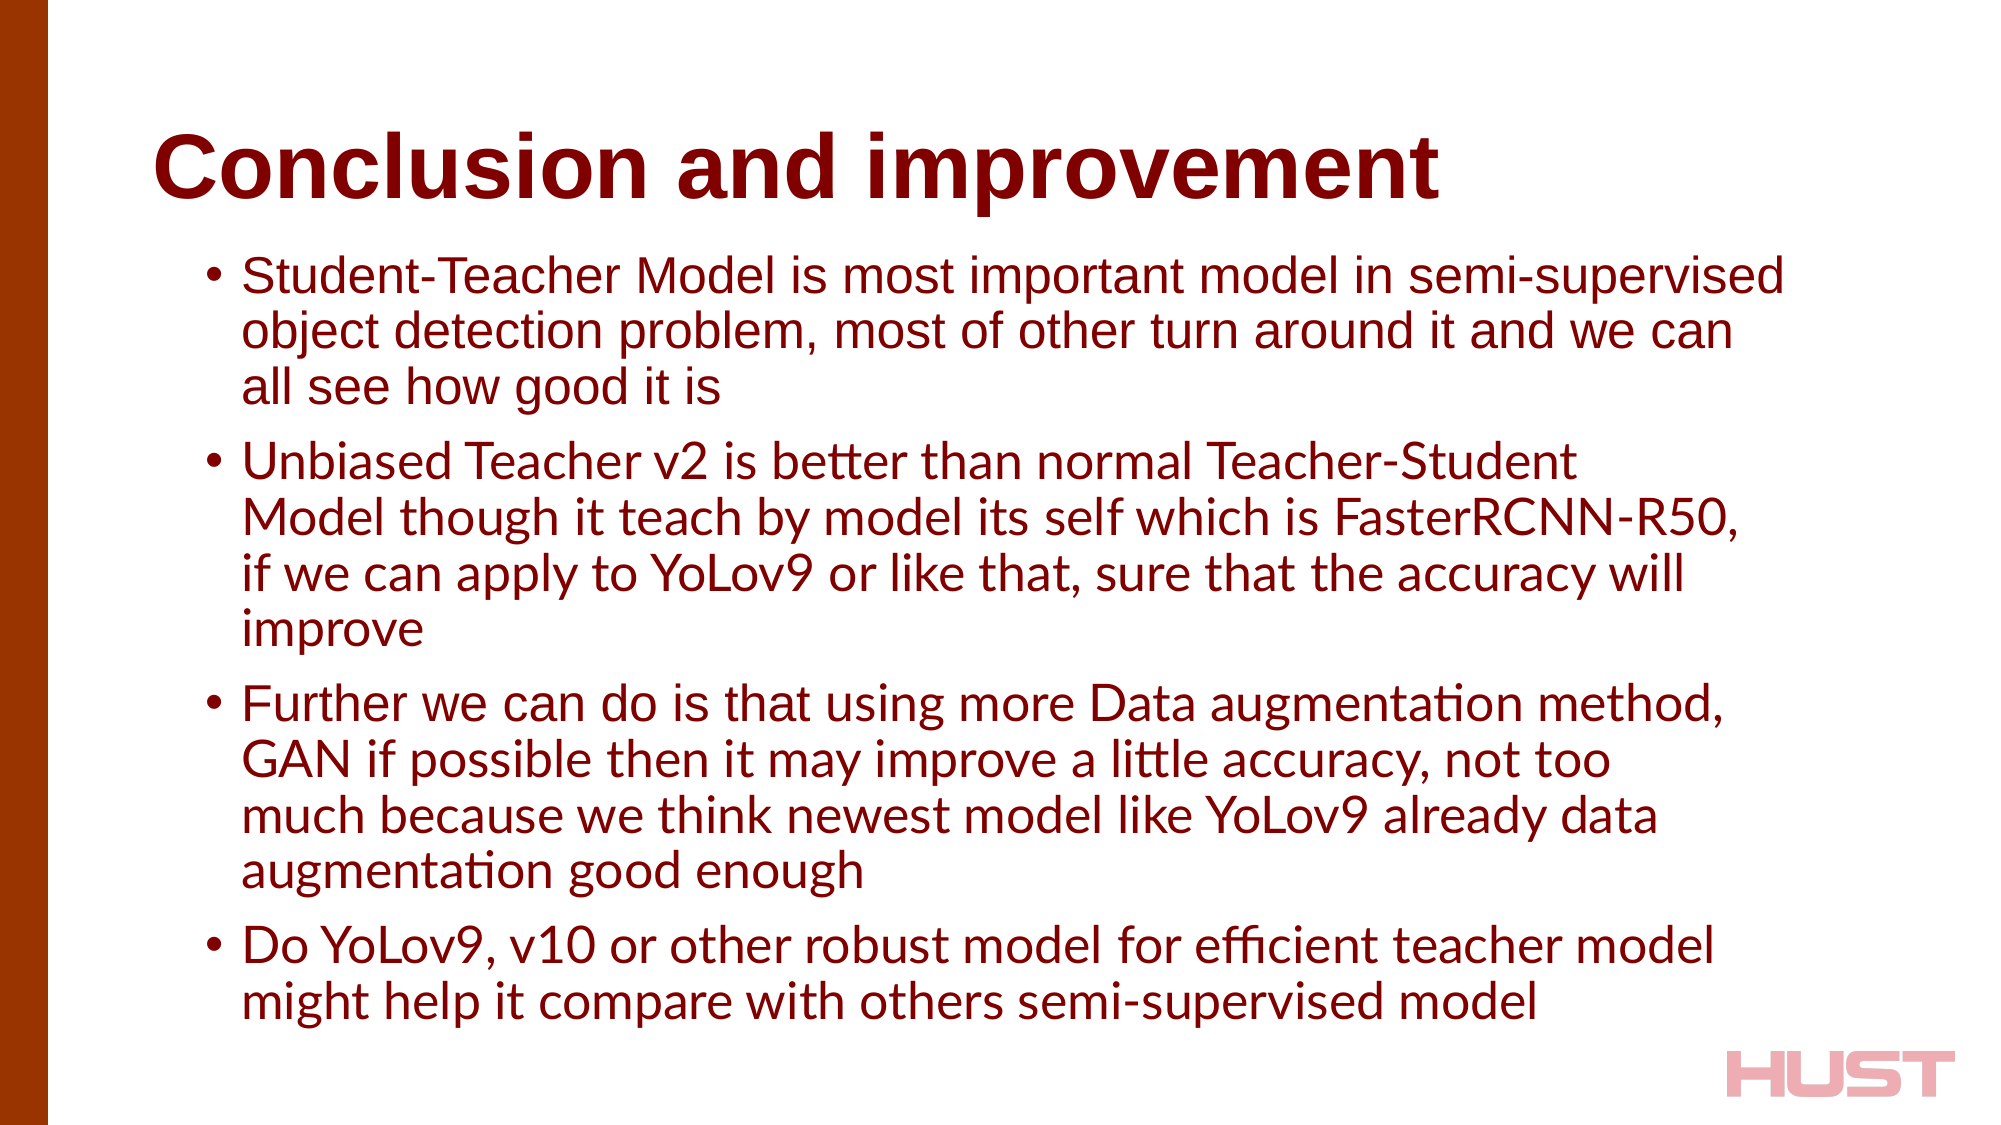

# Conclusion and improvement
Student-Teacher Model is most important model in semi-supervised object detection problem, most of other turn around it and we can all see how good it is
Unbiased Teacher v2 is better than normal Teacher-Student Model though it teach by model its self which is FasterRCNN-R50, if we can apply to YoLov9 or like that, sure that the accuracy will improve
Further we can do is that using more Data augmentation method, GAN if possible then it may improve a little accuracy, not too much because we think newest model like YoLov9 already data augmentation good enough
Do YoLov9, v10 or other robust model for efficient teacher model might help it compare with others semi-supervised model